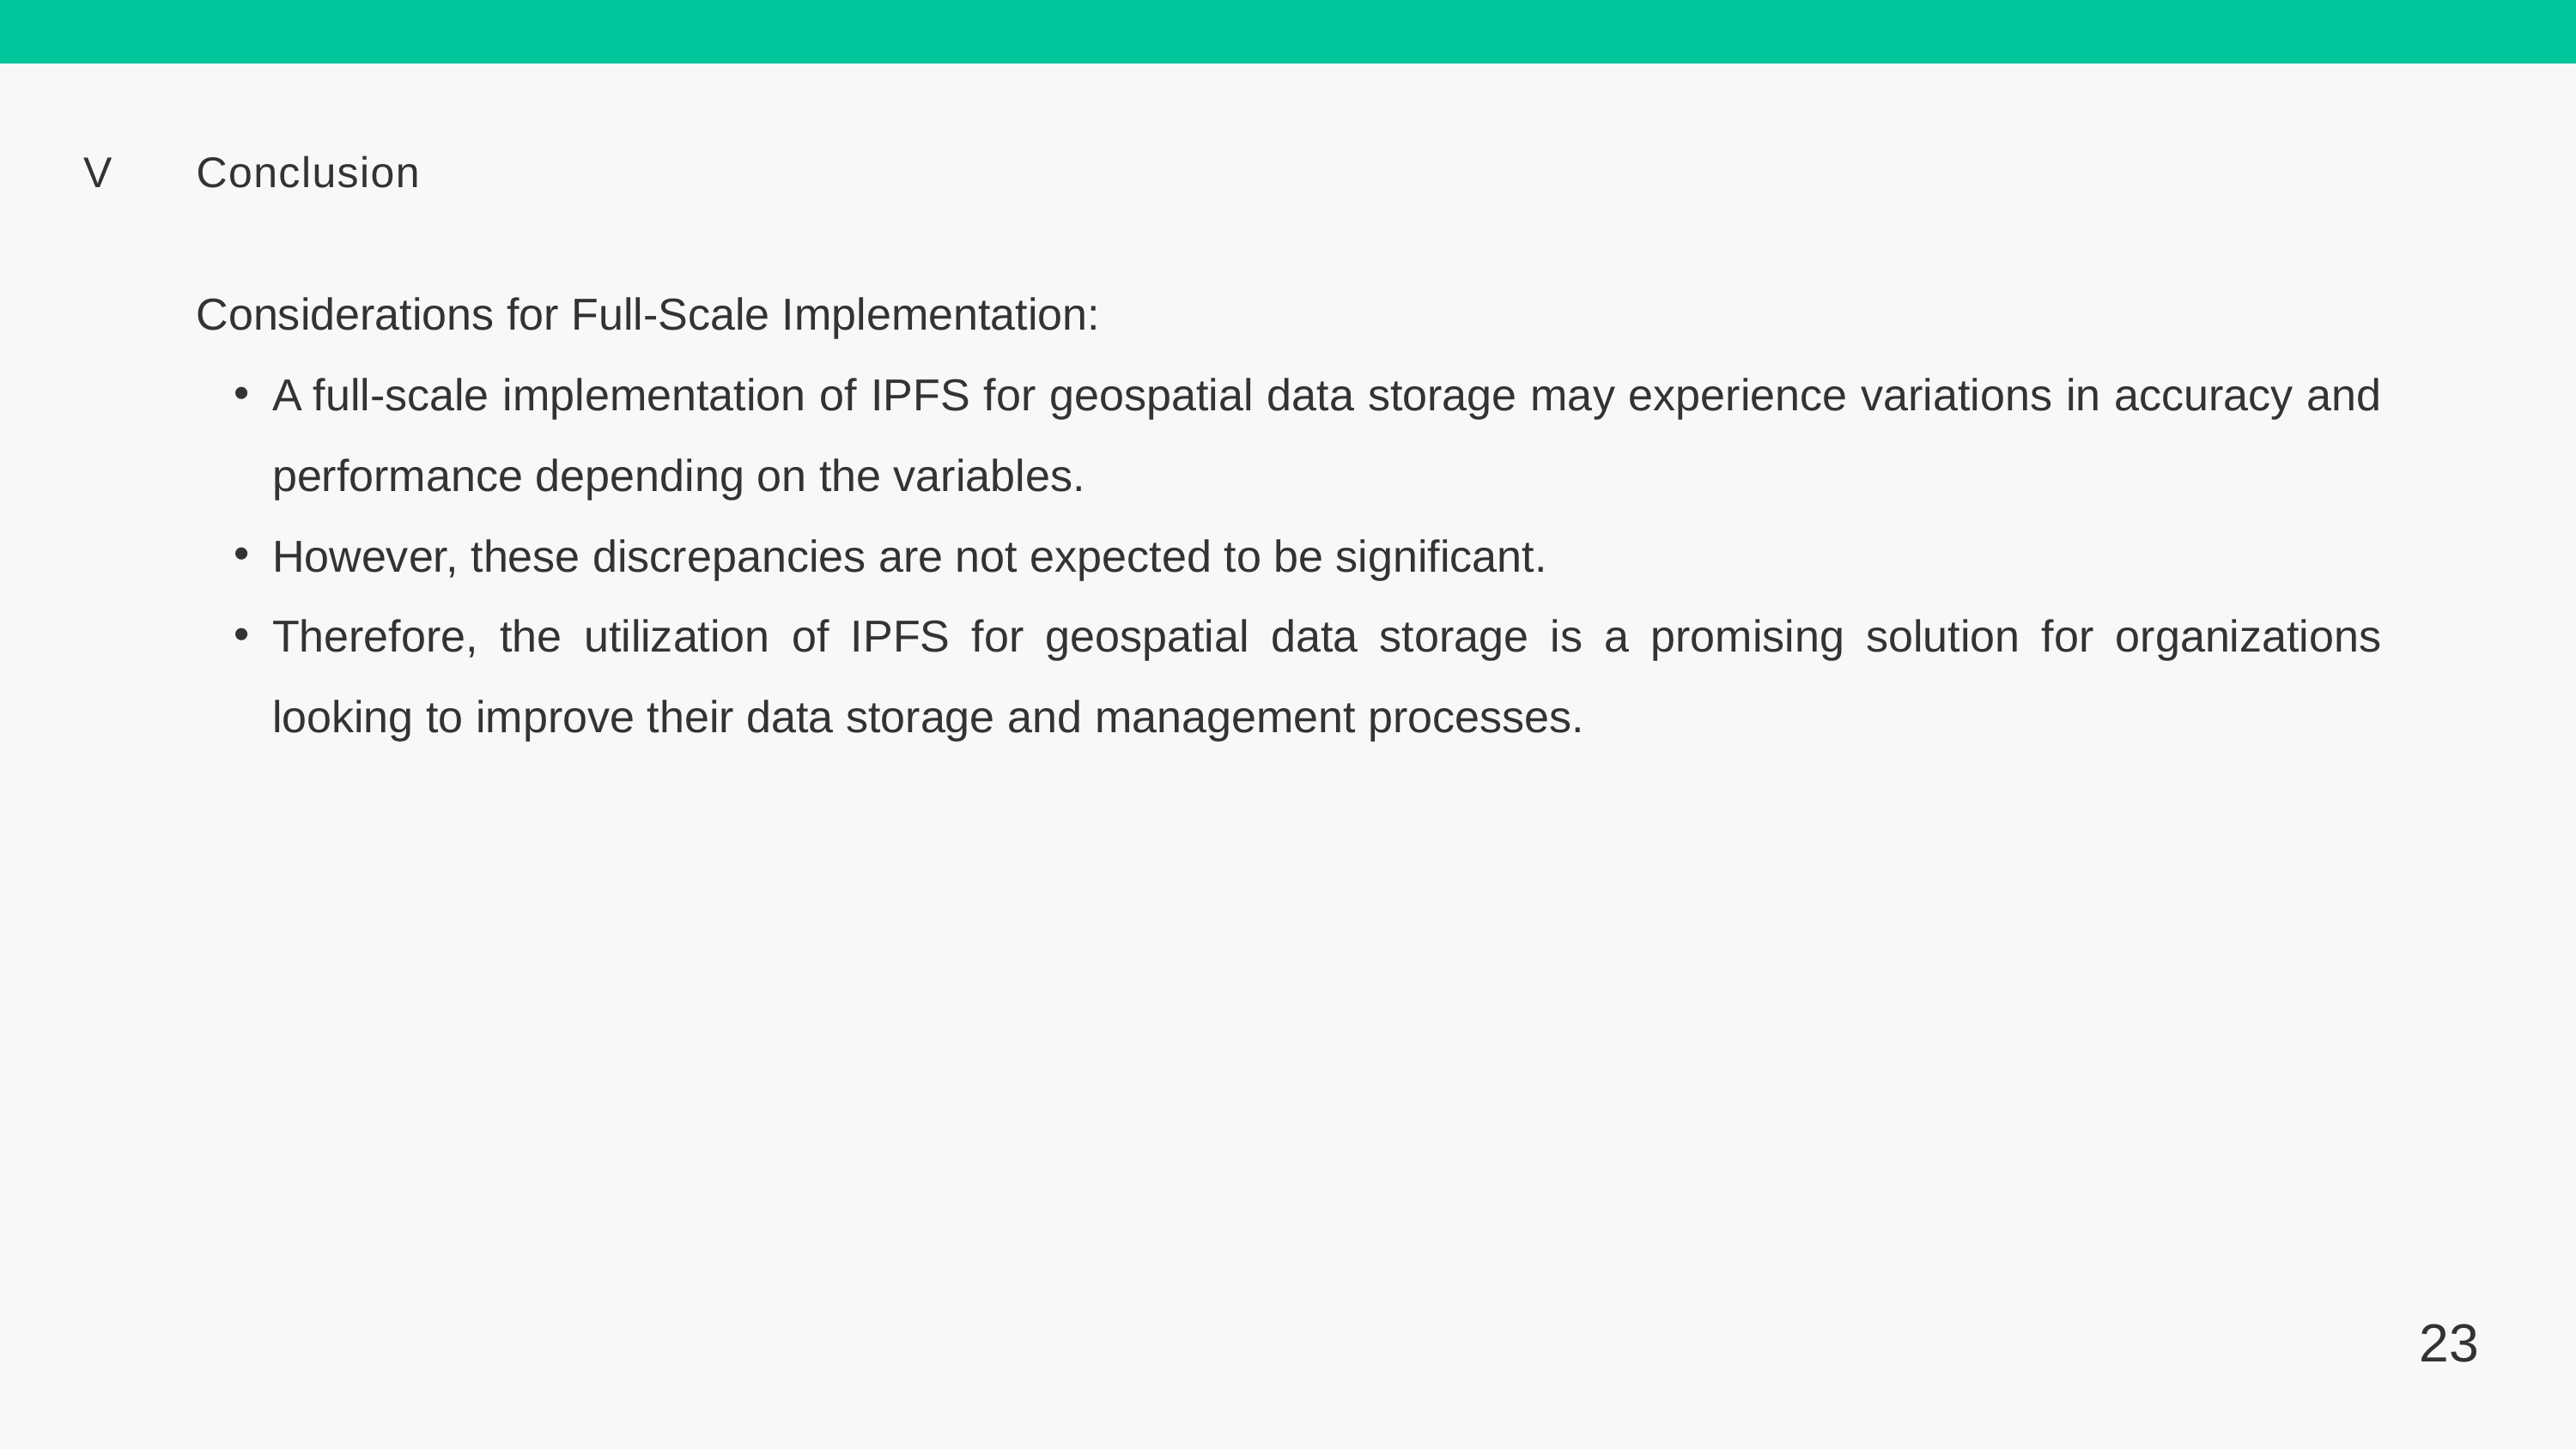

V
Conclusion
Considerations for Full-Scale Implementation:
A full-scale implementation of IPFS for geospatial data storage may experience variations in accuracy and performance depending on the variables.
However, these discrepancies are not expected to be significant.
Therefore, the utilization of IPFS for geospatial data storage is a promising solution for organizations looking to improve their data storage and management processes.
23